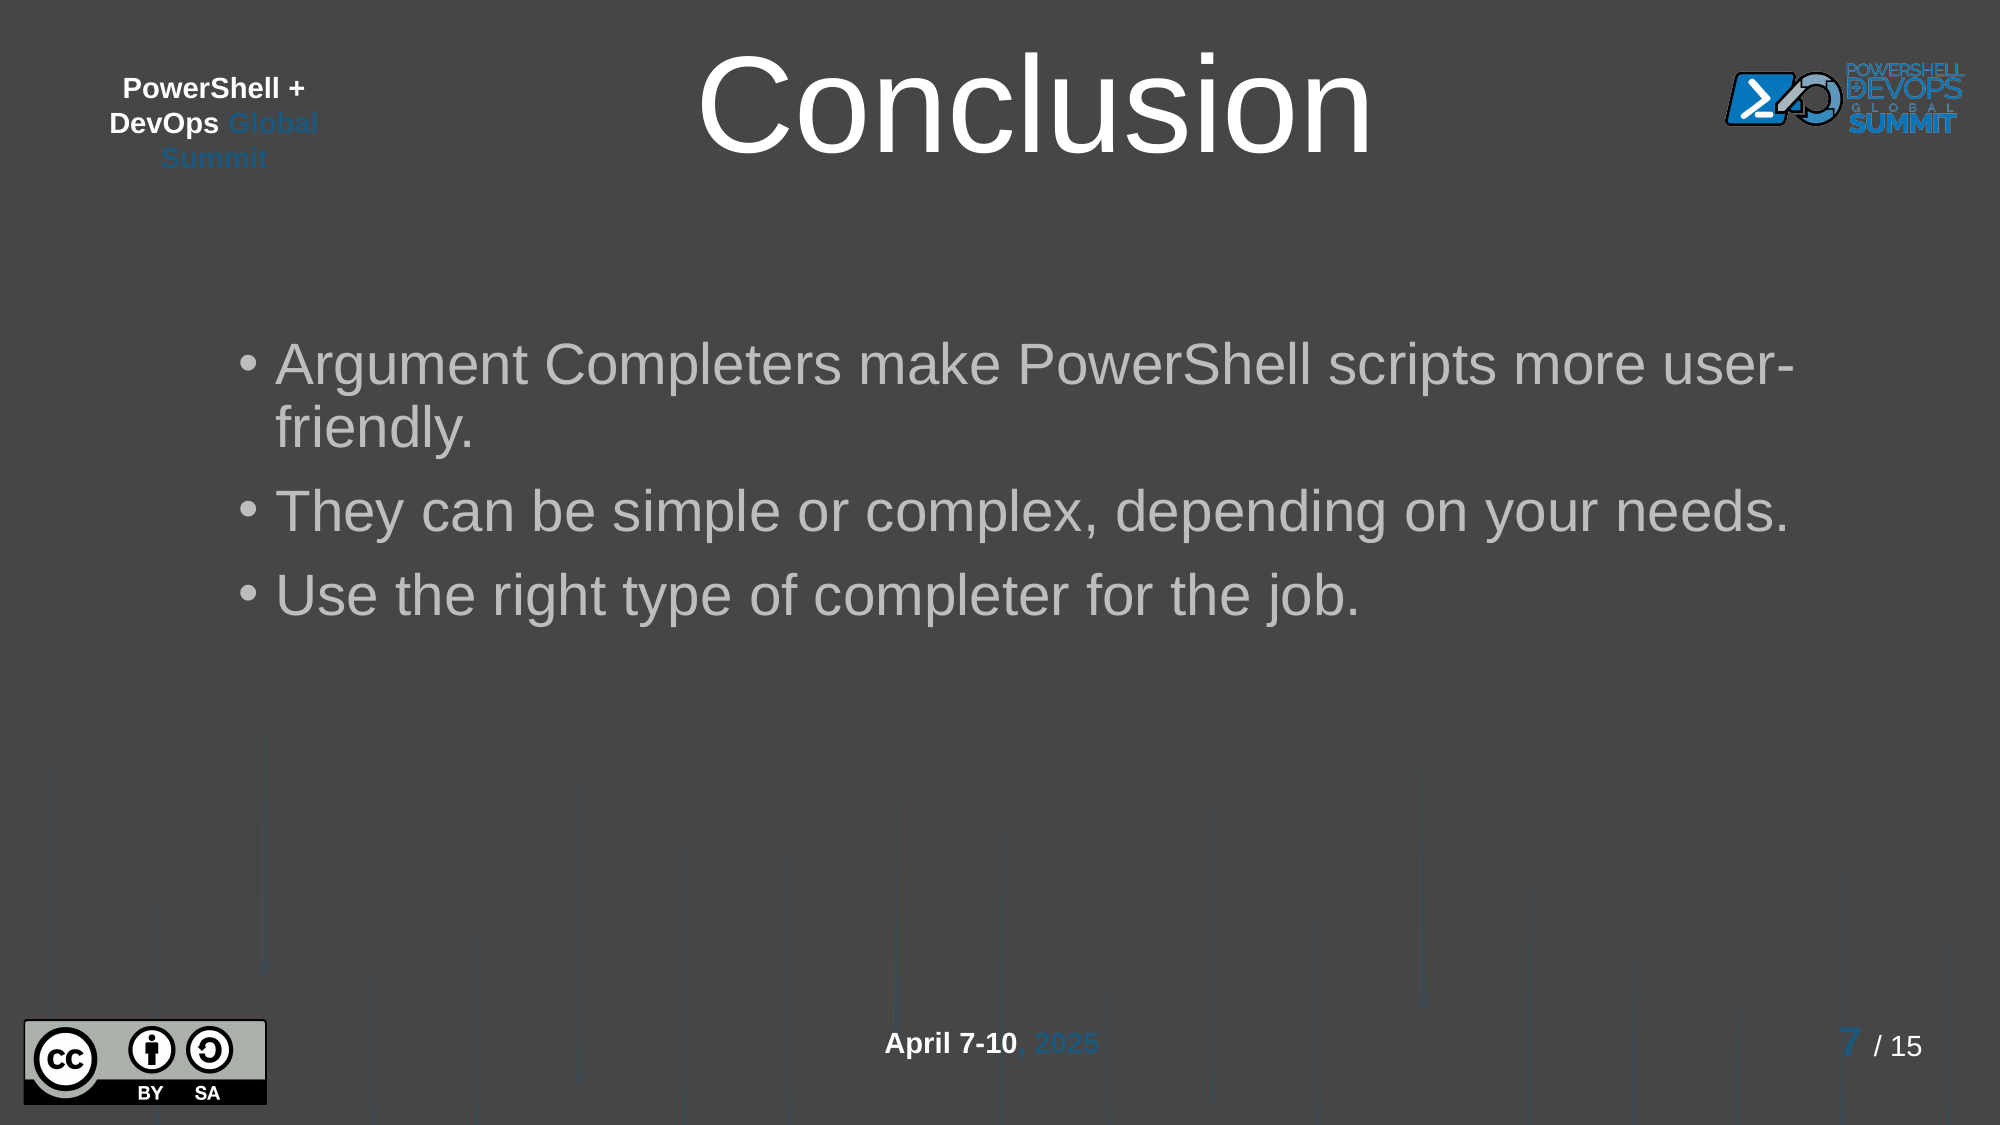

# Conclusion
Argument Completers make PowerShell scripts more user-friendly.
They can be simple or complex, depending on your needs.
Use the right type of completer for the job.